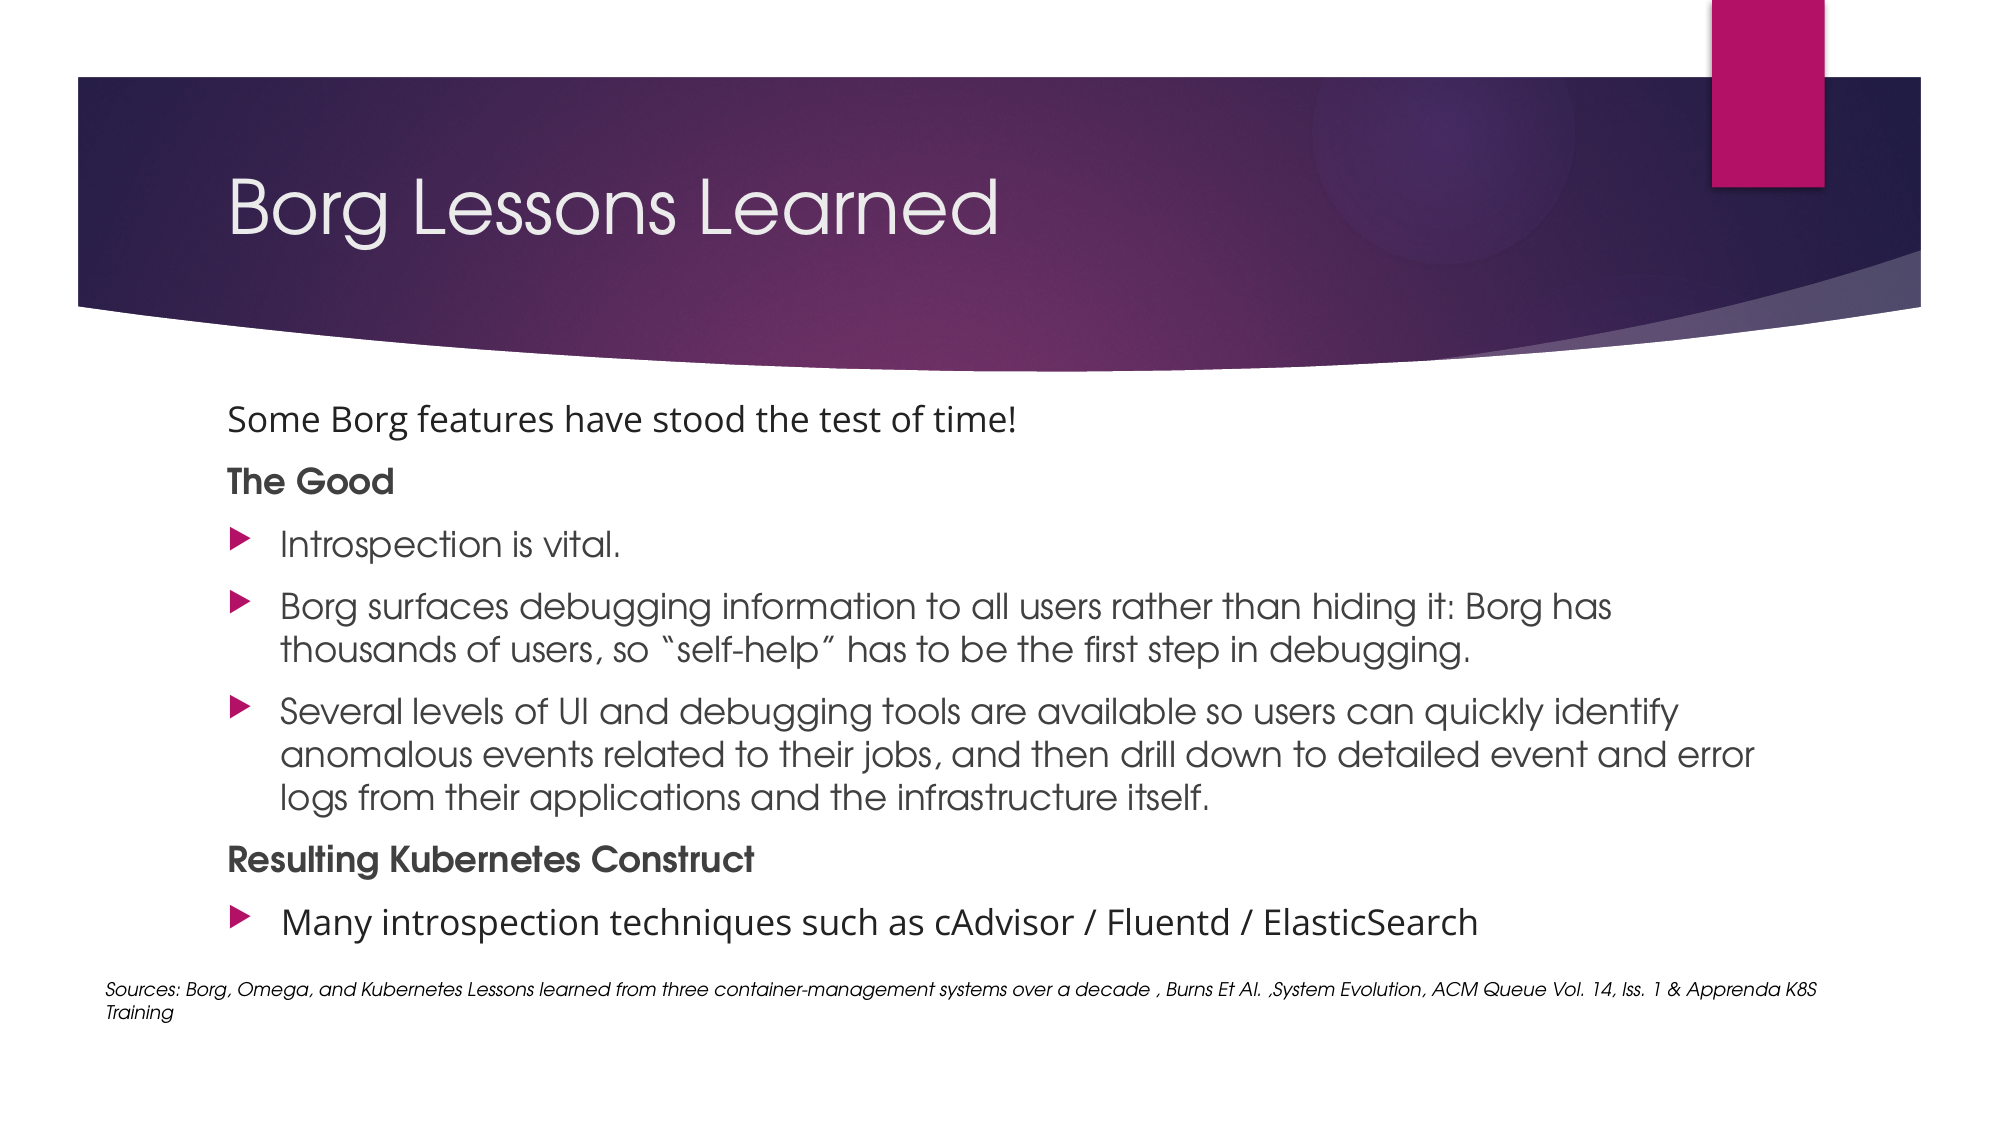

# Borg Lessons Learned
Some Borg features have stood the test of time!
The Good
Introspection is vital.
Borg surfaces debugging information to all users rather than hiding it: Borg has thousands of users, so “self-help” has to be the first step in debugging.
Several levels of UI and debugging tools are available so users can quickly identify anomalous events related to their jobs, and then drill down to detailed event and error logs from their applications and the infrastructure itself.
Resulting Kubernetes Construct
Many introspection techniques such as cAdvisor / Fluentd / ElasticSearch

Sources: Borg, Omega, and Kubernetes Lessons learned from three container-management systems over a decade , Burns Et Al. ,System Evolution, ACM Queue Vol. 14, Iss. 1 & Apprenda K8S Training